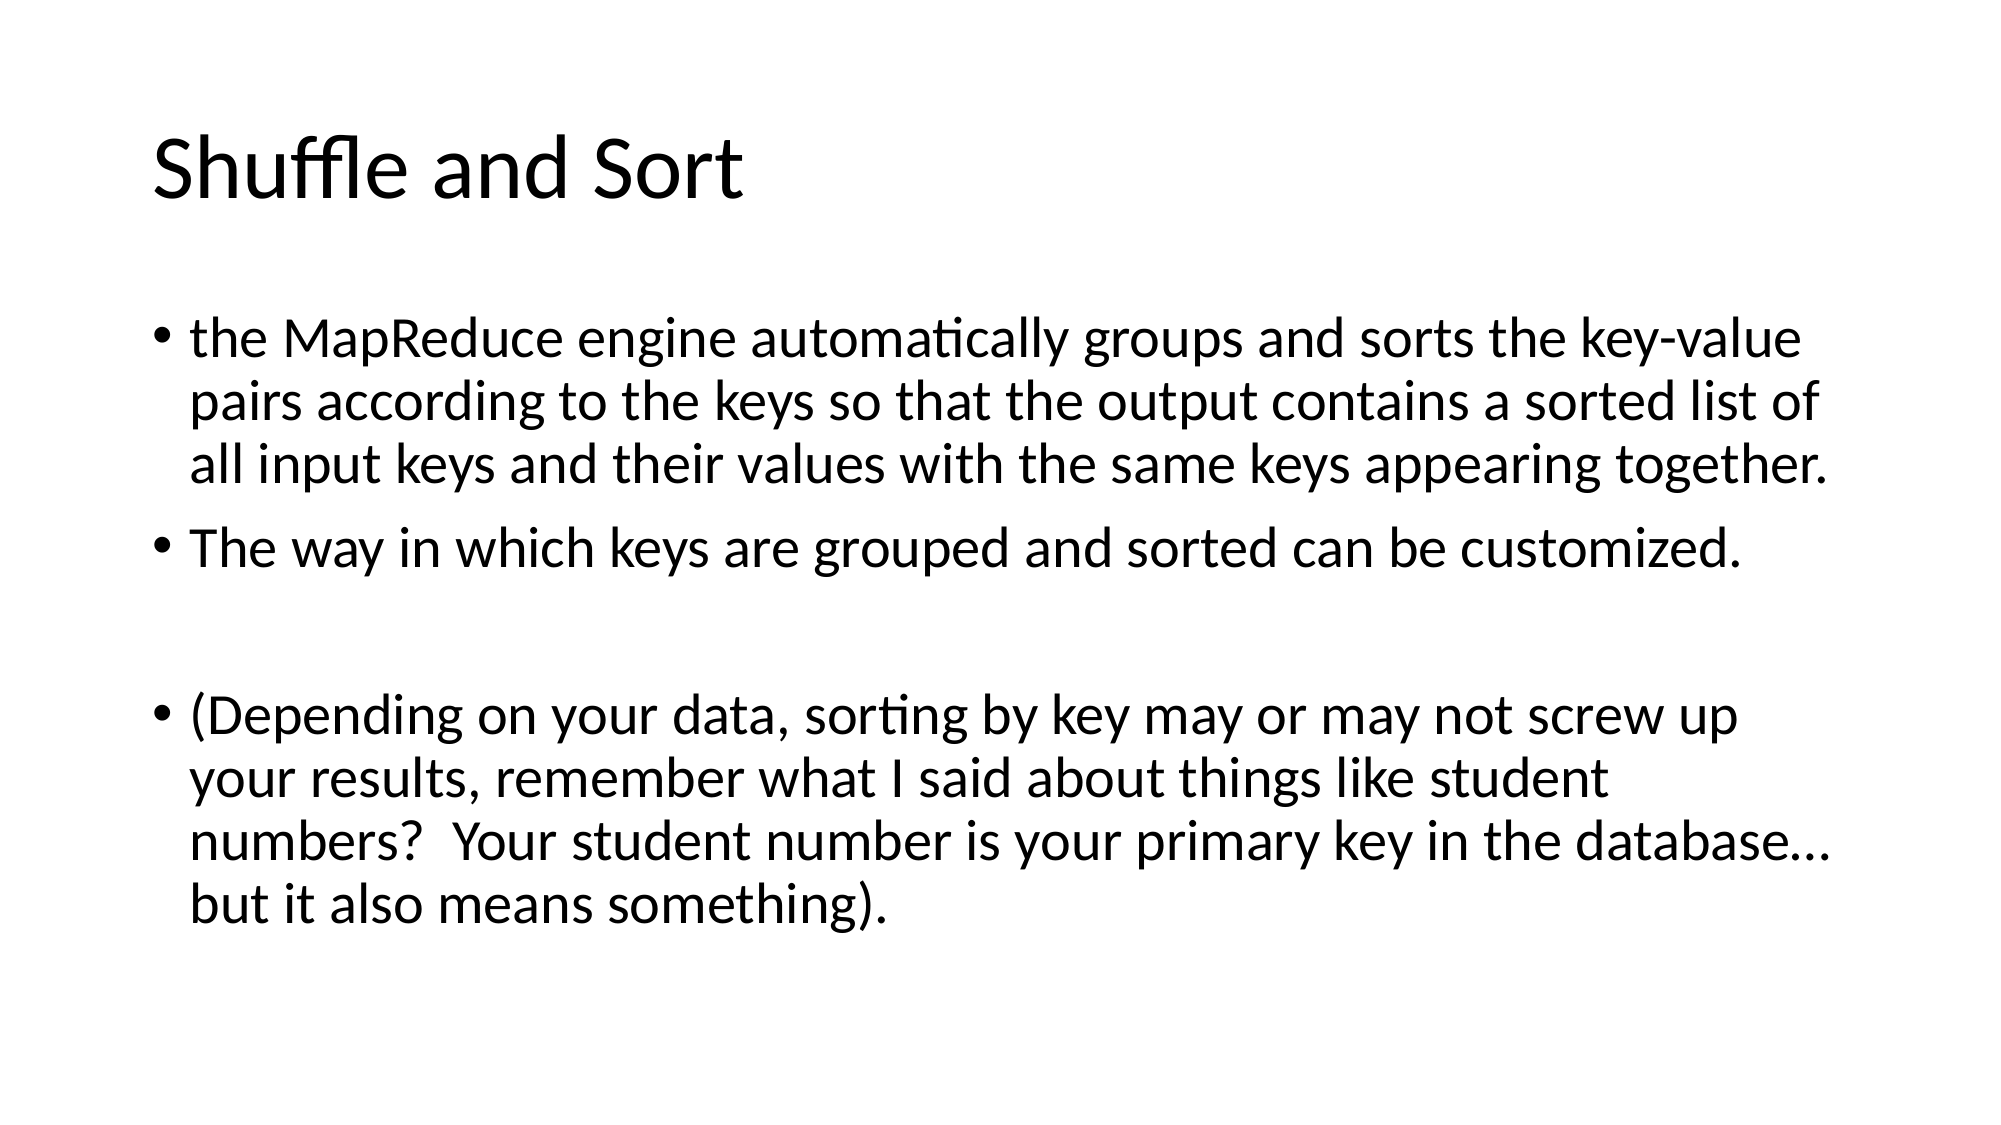

# Shuffle and Sort
the MapReduce engine automatically groups and sorts the key-value pairs according to the keys so that the output contains a sorted list of all input keys and their values with the same keys appearing together.
The way in which keys are grouped and sorted can be customized.

(Depending on your data, sorting by key may or may not screw up your results, remember what I said about things like student numbers?  Your student number is your primary key in the database… but it also means something).